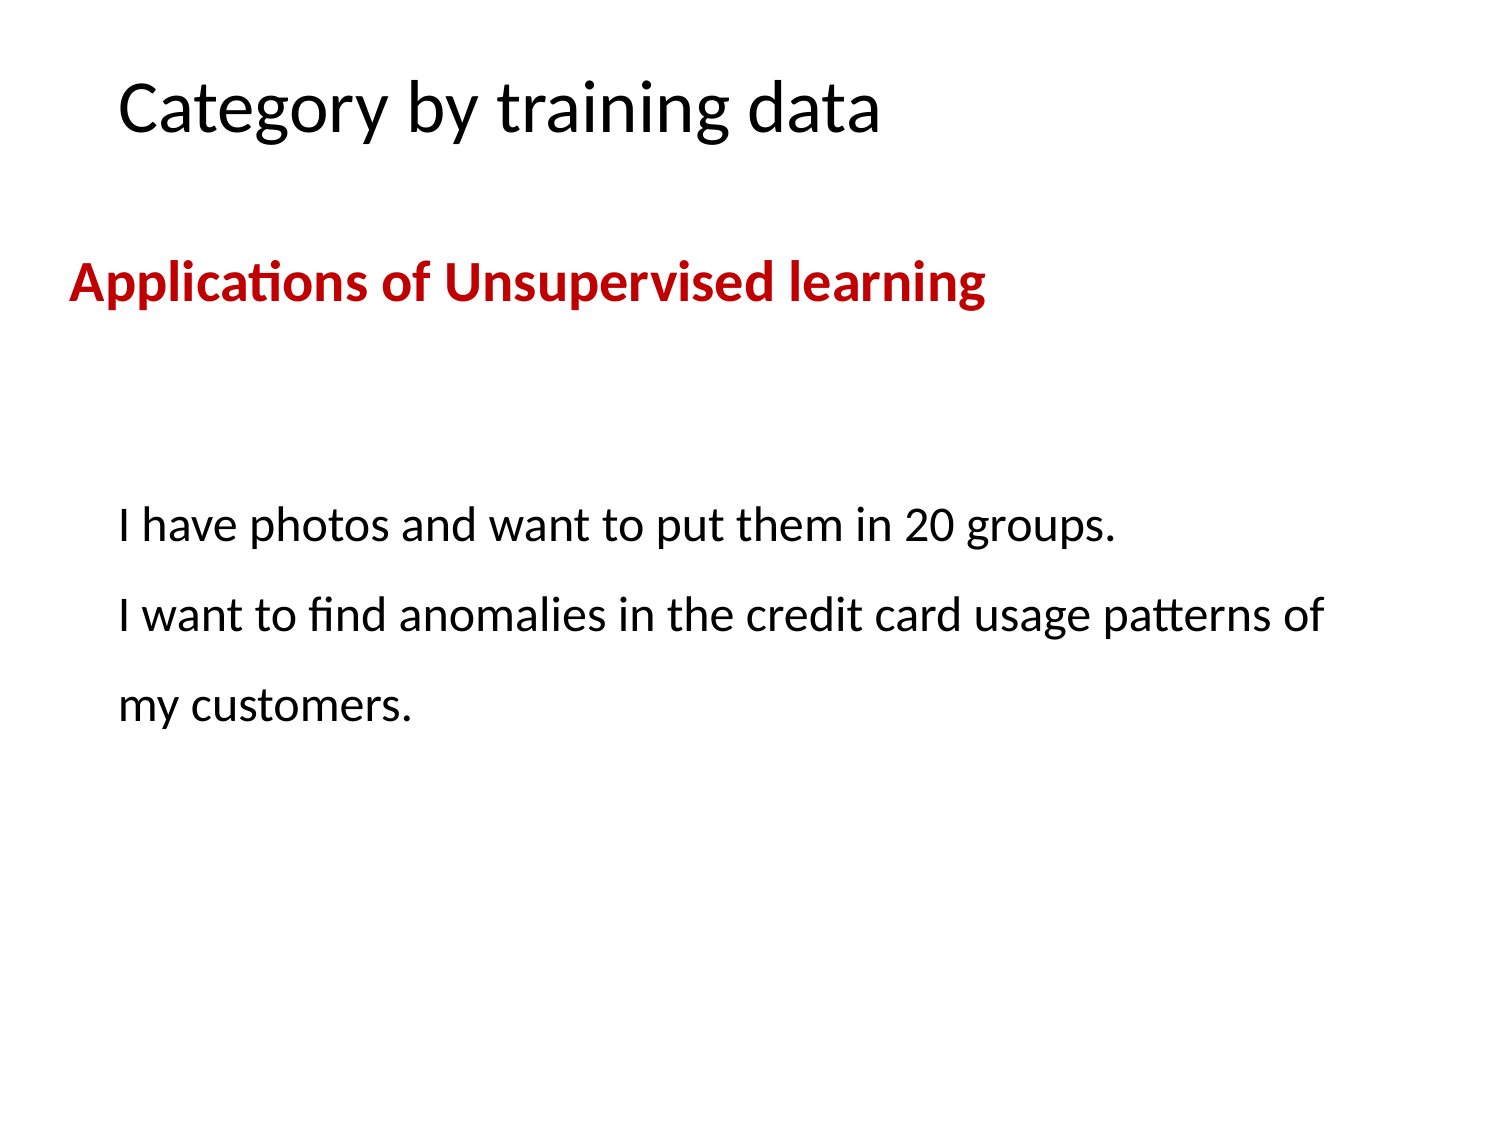

# Category by training data
Applications of Unsupervised learning
﻿I have photos and want to put them in 20 groups.
I want to find anomalies in the credit card usage patterns of my customers.